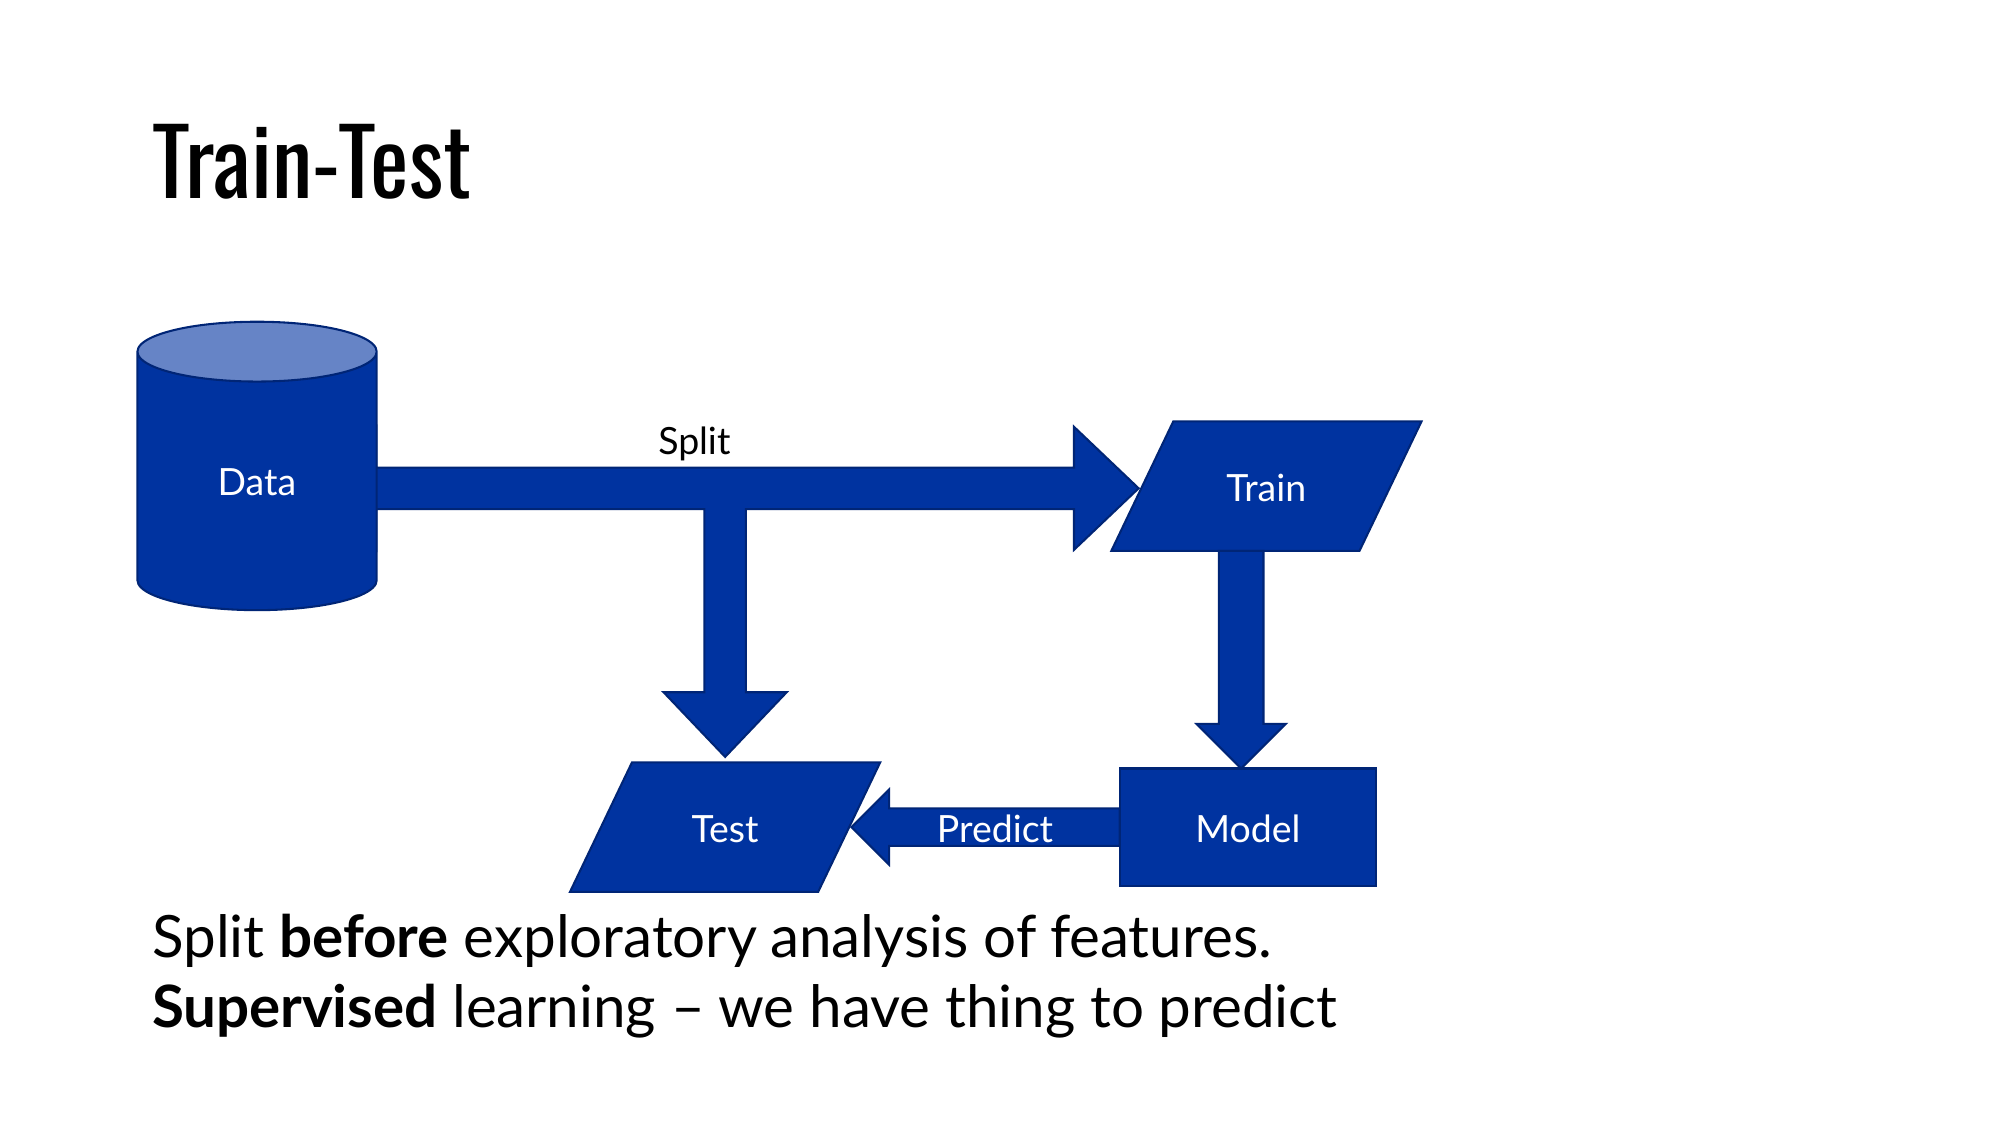

# Train-Test
Data
Split
Train

Test
Model
Predict
Split before exploratory analysis of features.
Supervised learning – we have thing to predict